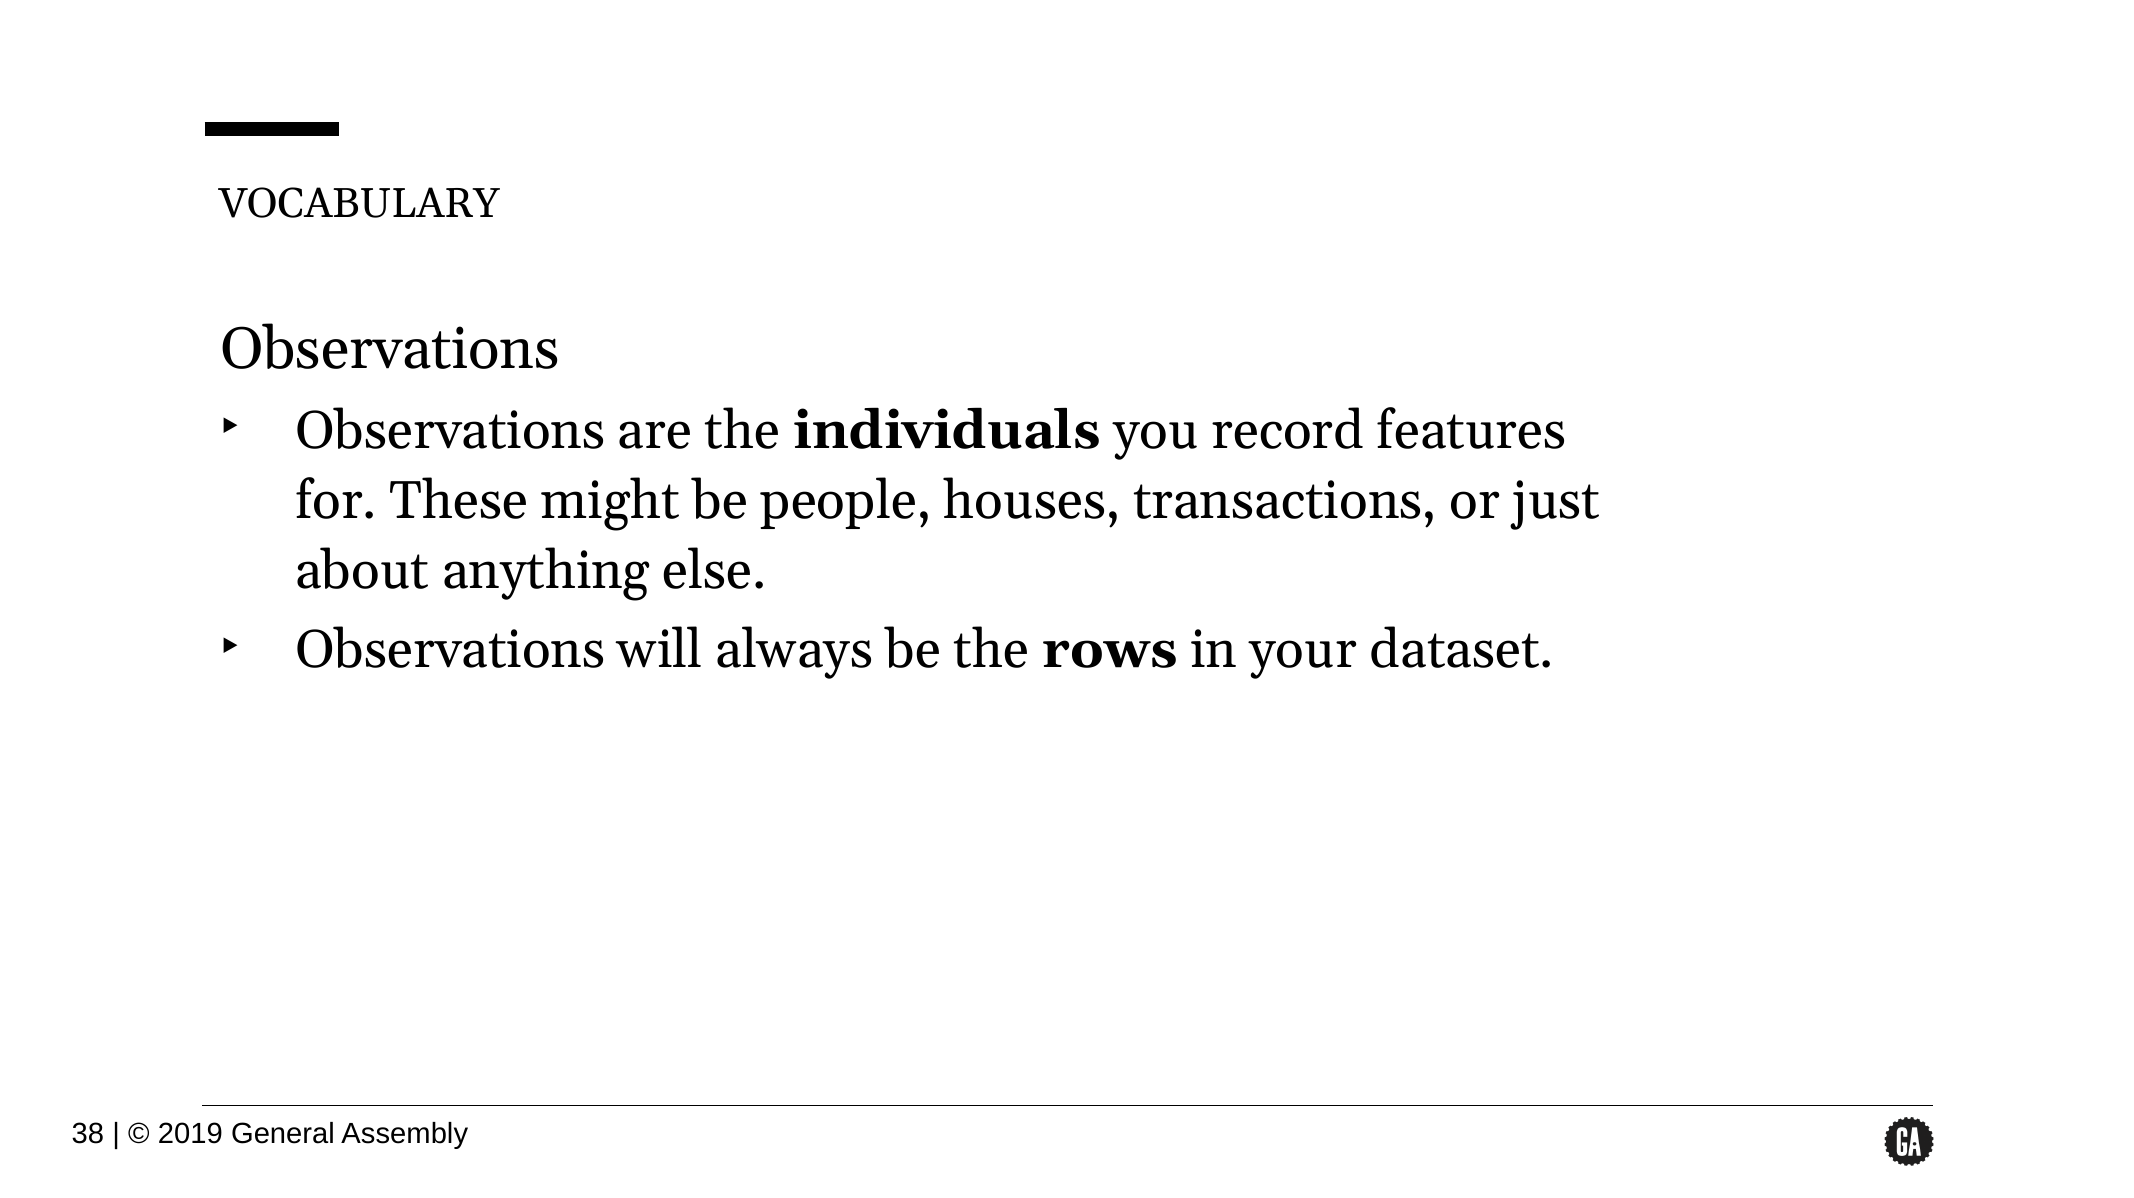

VOCABULARY
Observations
Observations are the individuals you record features for. These might be people, houses, transactions, or just about anything else.
Observations will always be the rows in your dataset.